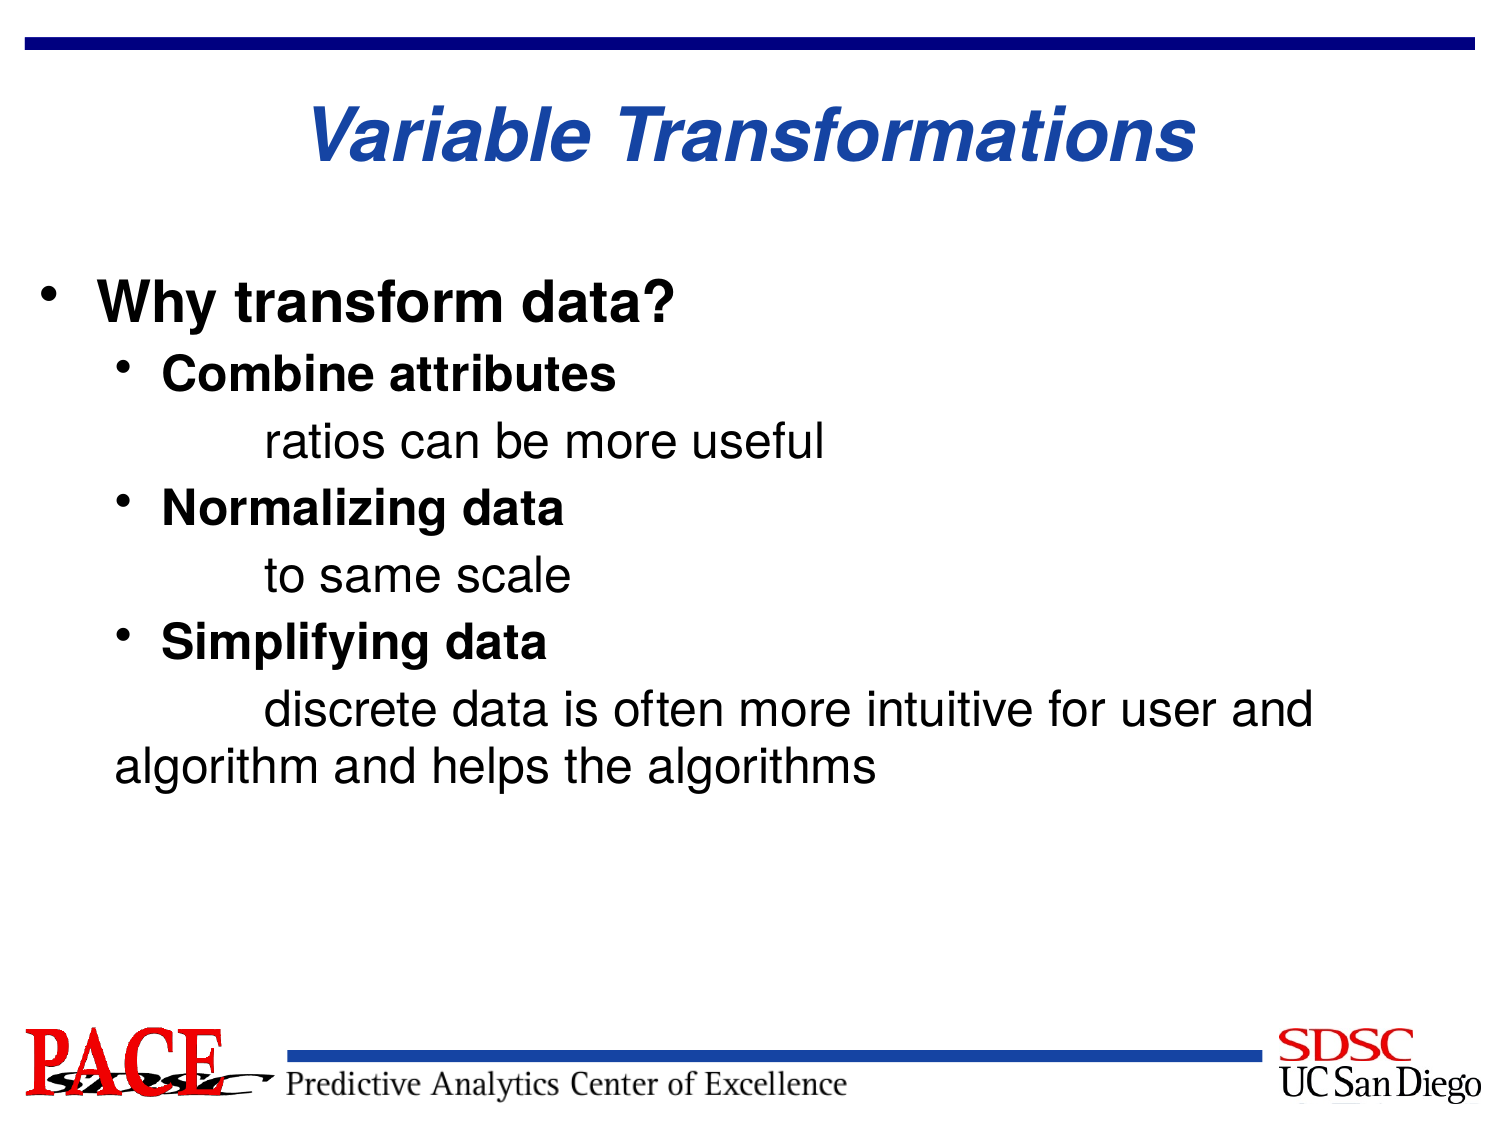

# Variable Transformations
Why transform data?
Combine attributes
	ratios can be more useful
Normalizing data
	to same scale
Simplifying data
	discrete data is often more intuitive for user and algorithm and helps the algorithms